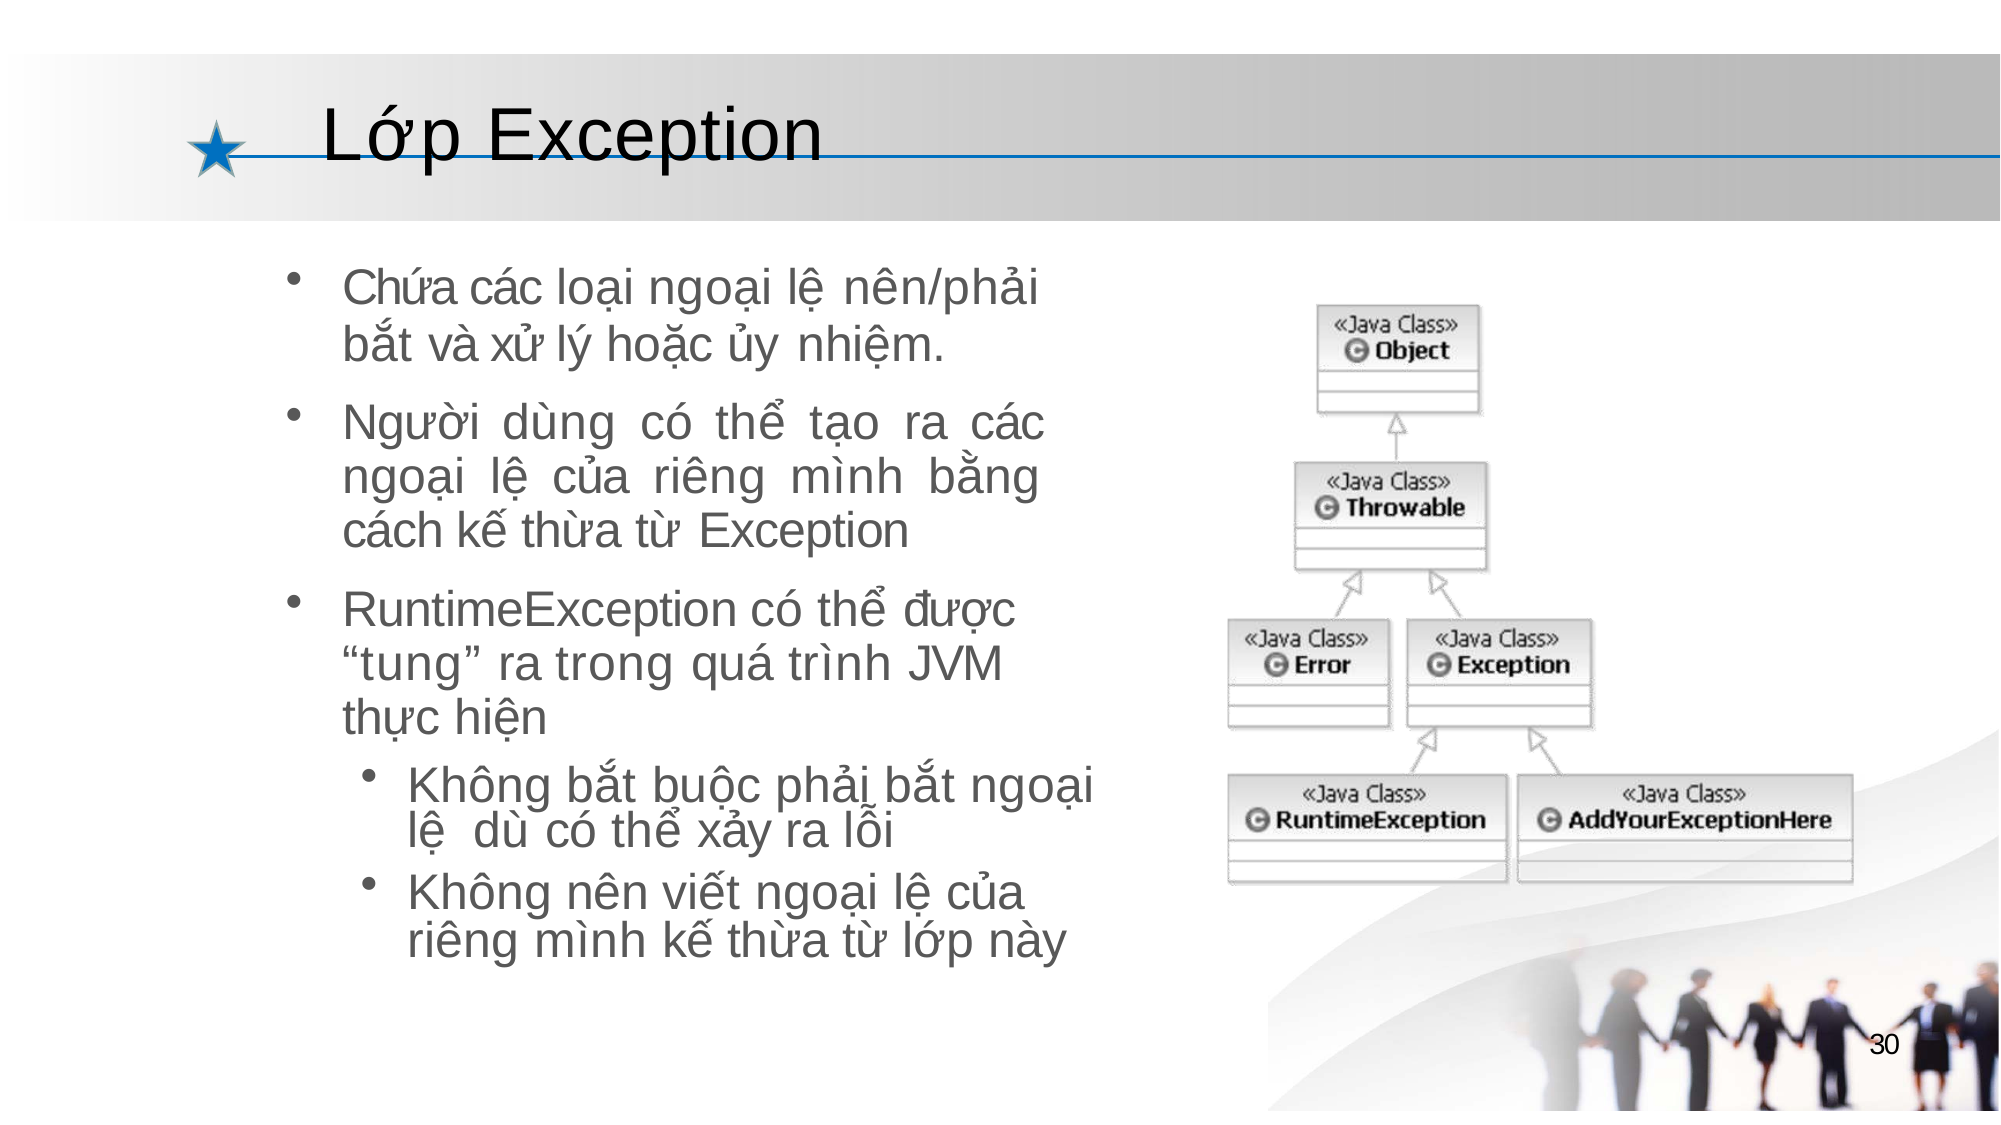

# Lớp Exception
Chứa các loại ngoại lệ nên/phải
bắt và xử lý hoặc ủy nhiệm.
Người dùng có thể tạo ra các  ngoại lệ của riêng mình bằng  cách kế thừa từ Exception
RuntimeException có thể được  “tung” ra trong quá trình JVM  thực hiện
Không bắt buộc phải bắt ngoại lệ  dù có thể xảy ra lỗi
Không nên viết ngoại lệ của riêng mình kế thừa từ lớp này

30